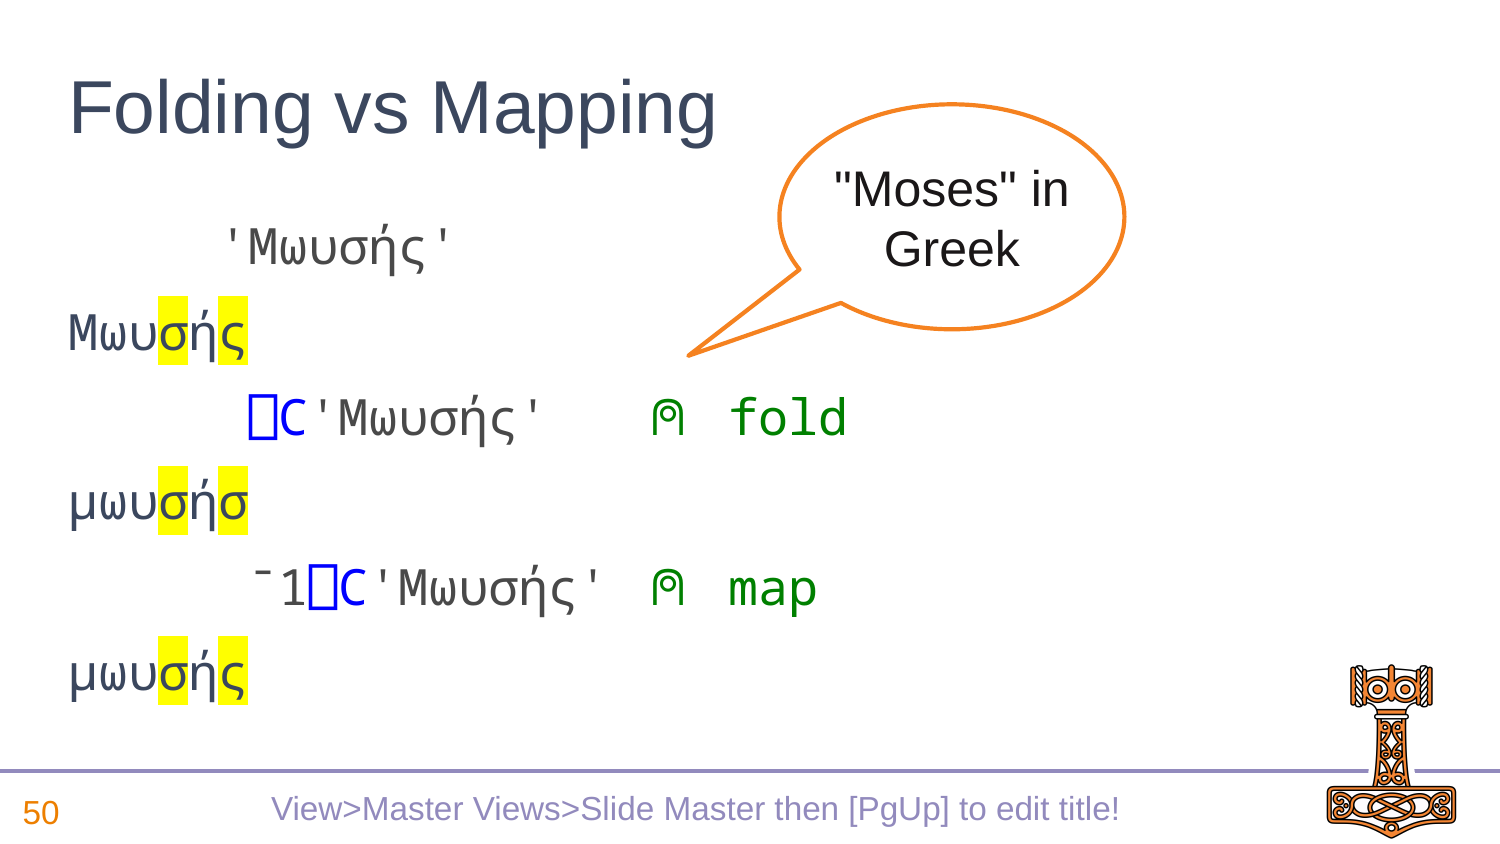

# Folding vs Mapping
"Moses" in Greek
     'Μωυσής'
Μωυσής
      ⎕C'Μωυσής'   ⍝ fold
μωυσήσ
      ¯1⎕C'Μωυσής' ⍝ map
μωυσής